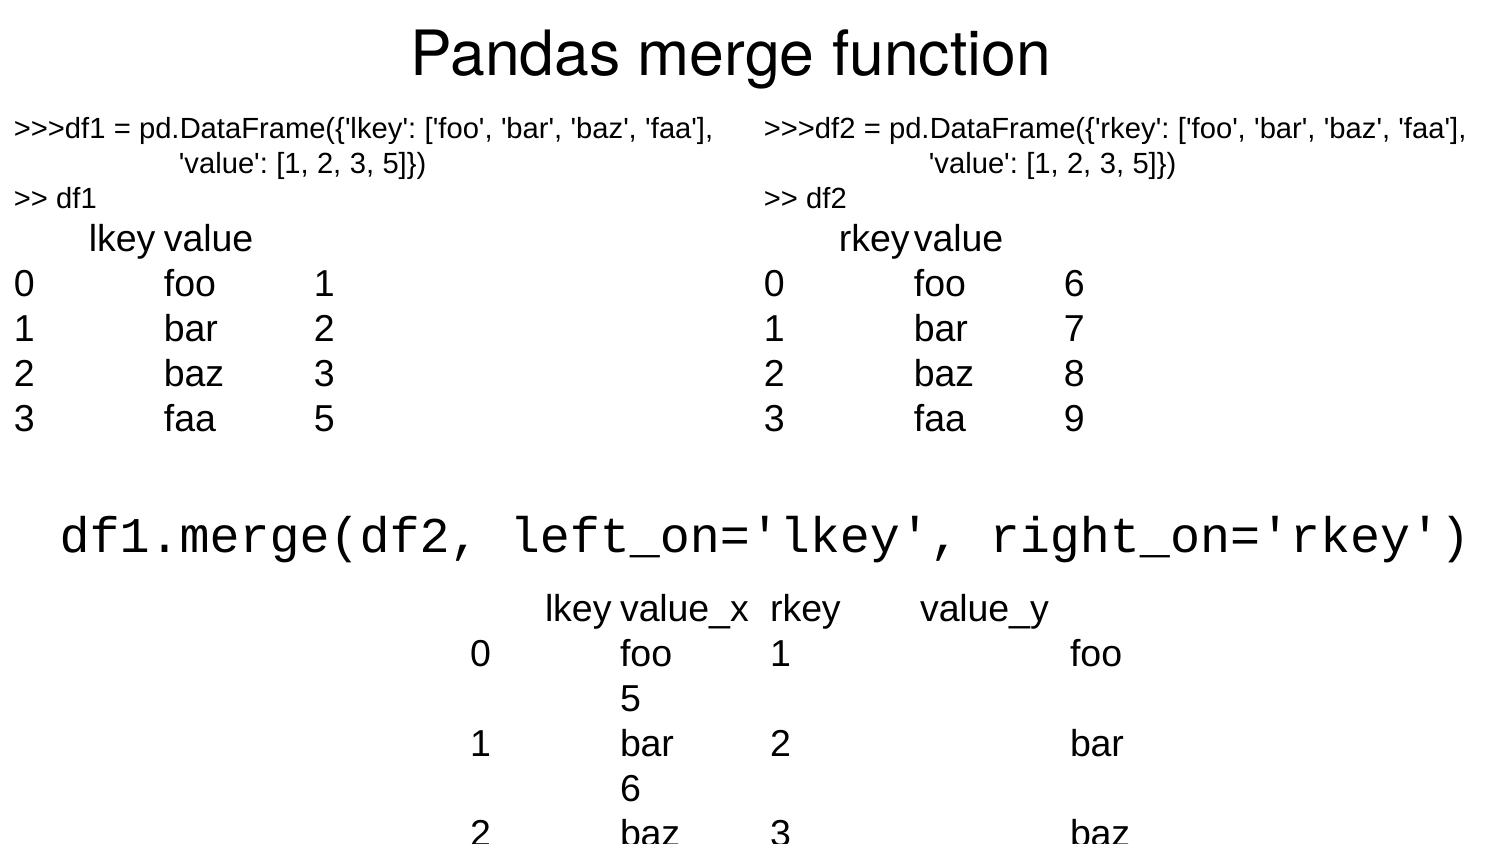

# Pandas merge function
>>>df1 = pd.DataFrame({'lkey': ['foo', 'bar', 'baz', 'faa'],
                    'value': [1, 2, 3, 5]})
>> df1
lkey	value
0	foo	1
1	bar	2
2	baz	3
3	faa	5
>>>df2 = pd.DataFrame({'rkey': ['foo', 'bar', 'baz', 'faa'],
                    'value': [1, 2, 3, 5]})
>> df2
rkey	value
0	foo	6
1	bar	7
2	baz	8
3	faa	9
df1.merge(df2, left_on='lkey', right_on='rkey')
lkey	value_x	rkey	value_y
0	foo	1		foo	5
1	bar	2		bar	6
2	baz	3		baz	7
3	faa	5		faa	8